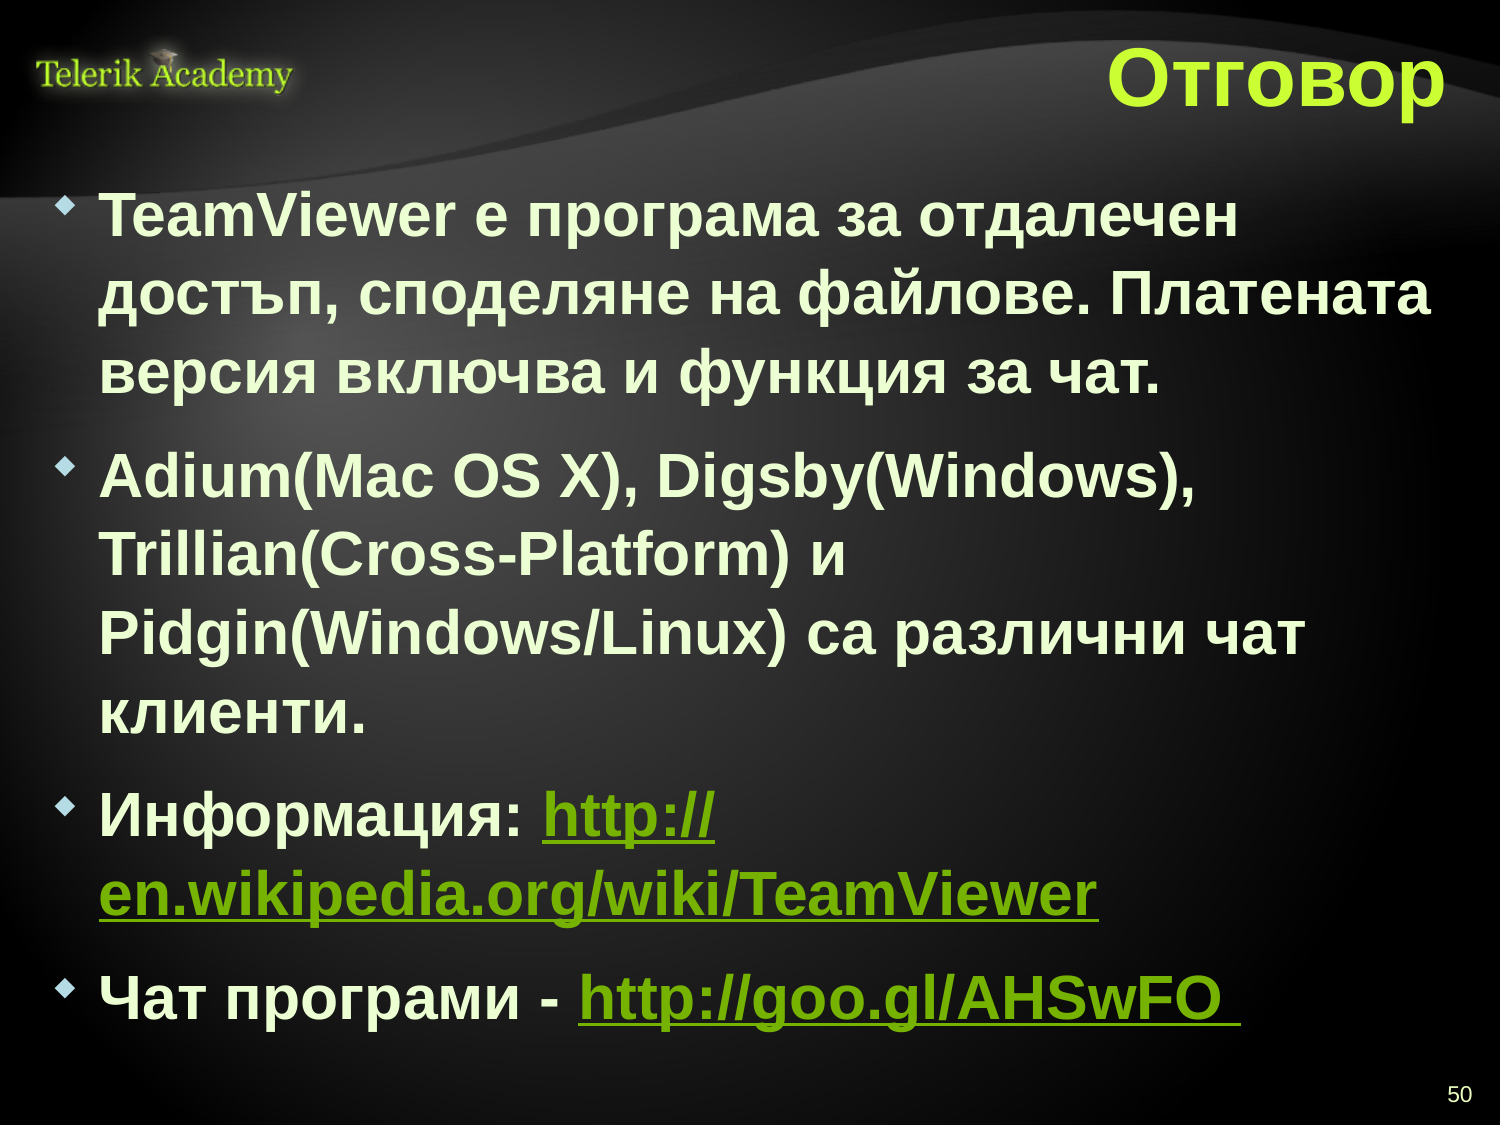

# Отговор
TeamViewer е програма за отдалечен достъп, споделяне на файлове. Платената версия включва и функция за чат.
Adium(Mac OS X), Digsby(Windows), Trillian(Cross-Platform) и Pidgin(Windows/Linux) са различни чат клиенти.
Информация: http://en.wikipedia.org/wiki/TeamViewer
Чат програми - http://goo.gl/AHSwFO
50